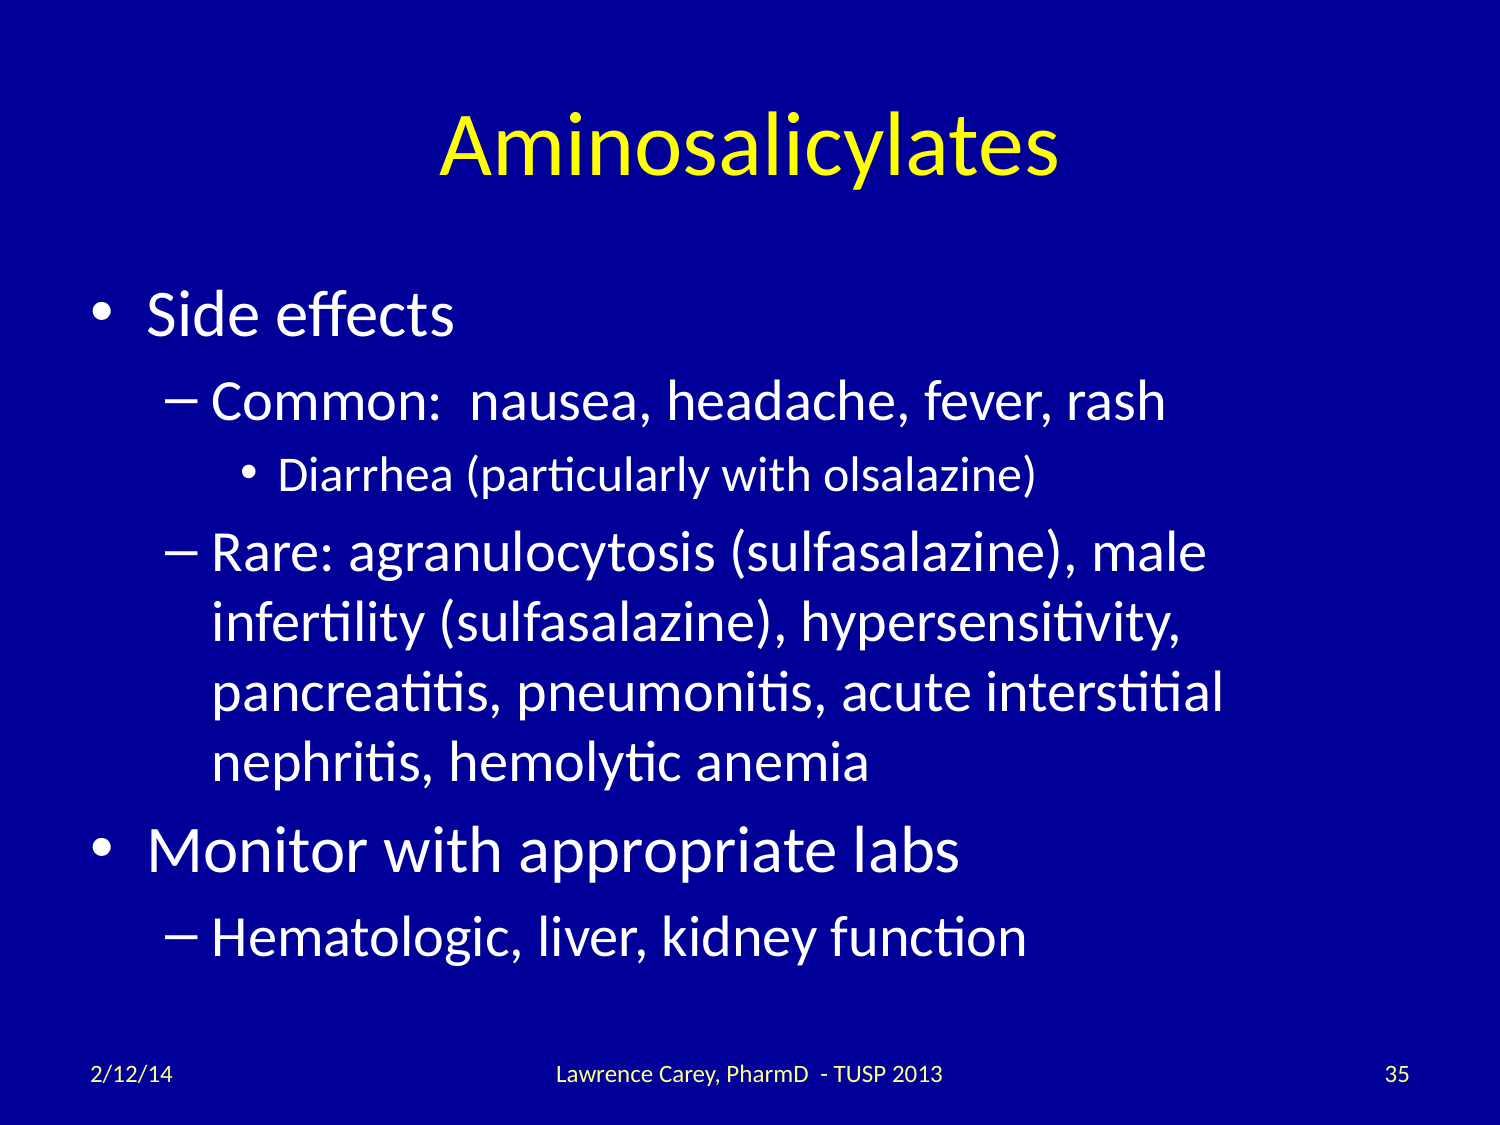

# Aminosalicylates
Side effects
Common:  nausea, headache, fever, rash
Diarrhea (particularly with olsalazine)
Rare: agranulocytosis (sulfasalazine), male infertility (sulfasalazine), hypersensitivity, pancreatitis, pneumonitis, acute interstitial nephritis, hemolytic anemia
Monitor with appropriate labs
Hematologic, liver, kidney function

2/12/14
Lawrence Carey, PharmD  - TUSP 2013
35